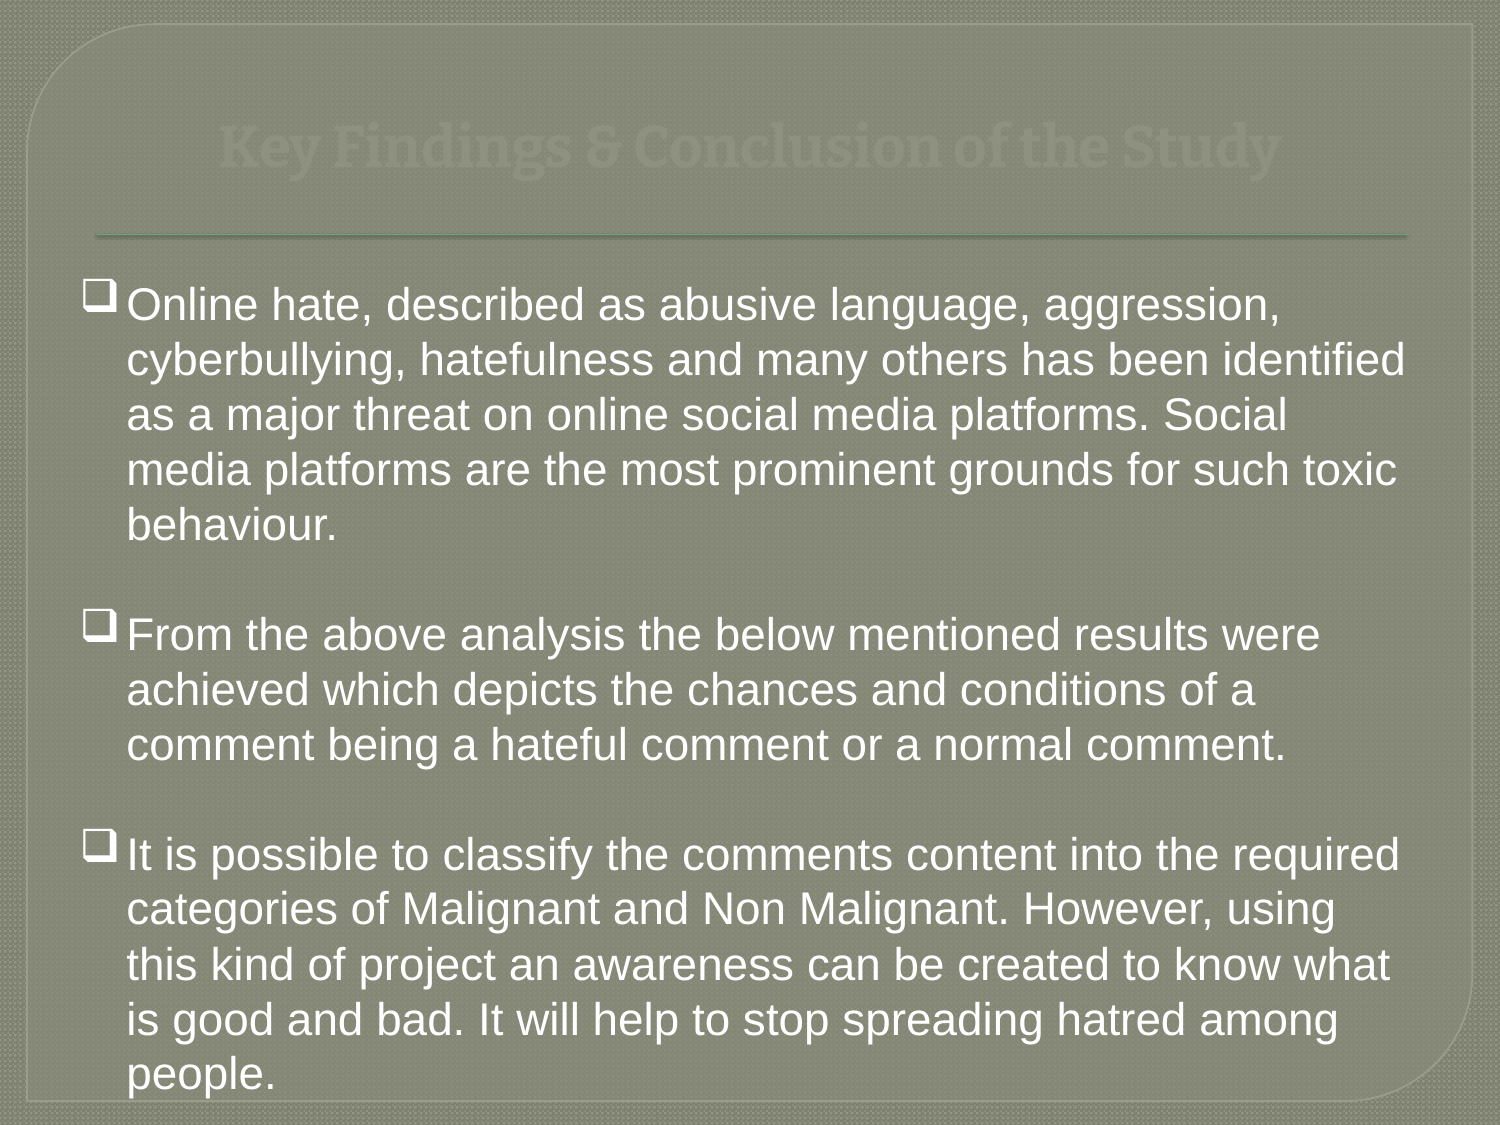

Key Findings & Conclusion of the Study
Online hate, described as abusive language, aggression, cyberbullying, hatefulness and many others has been identified as a major threat on online social media platforms. Social media platforms are the most prominent grounds for such toxic behaviour.

From the above analysis the below mentioned results were achieved which depicts the chances and conditions of a comment being a hateful comment or a normal comment.

It is possible to classify the comments content into the required categories of Malignant and Non Malignant. However, using this kind of project an awareness can be created to know what is good and bad. It will help to stop spreading hatred among people.